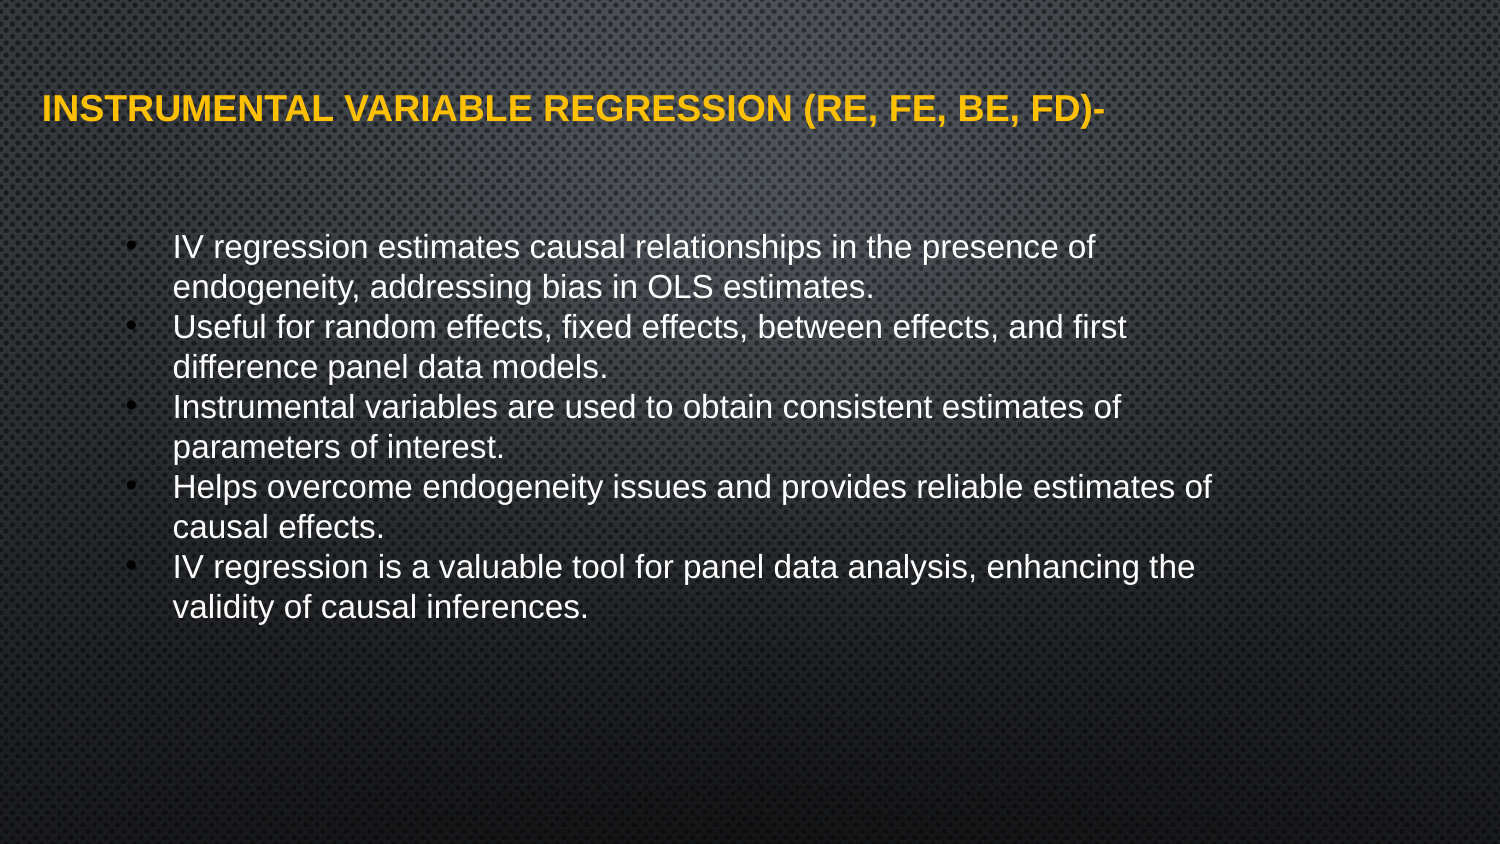

# INSTRUMENTAL VARIABLE REGRESSION (RE, FE, BE, FD)-
IV regression estimates causal relationships in the presence of endogeneity, addressing bias in OLS estimates.
Useful for random effects, fixed effects, between effects, and first difference panel data models.
Instrumental variables are used to obtain consistent estimates of parameters of interest.
Helps overcome endogeneity issues and provides reliable estimates of causal effects.
IV regression is a valuable tool for panel data analysis, enhancing the validity of causal inferences.